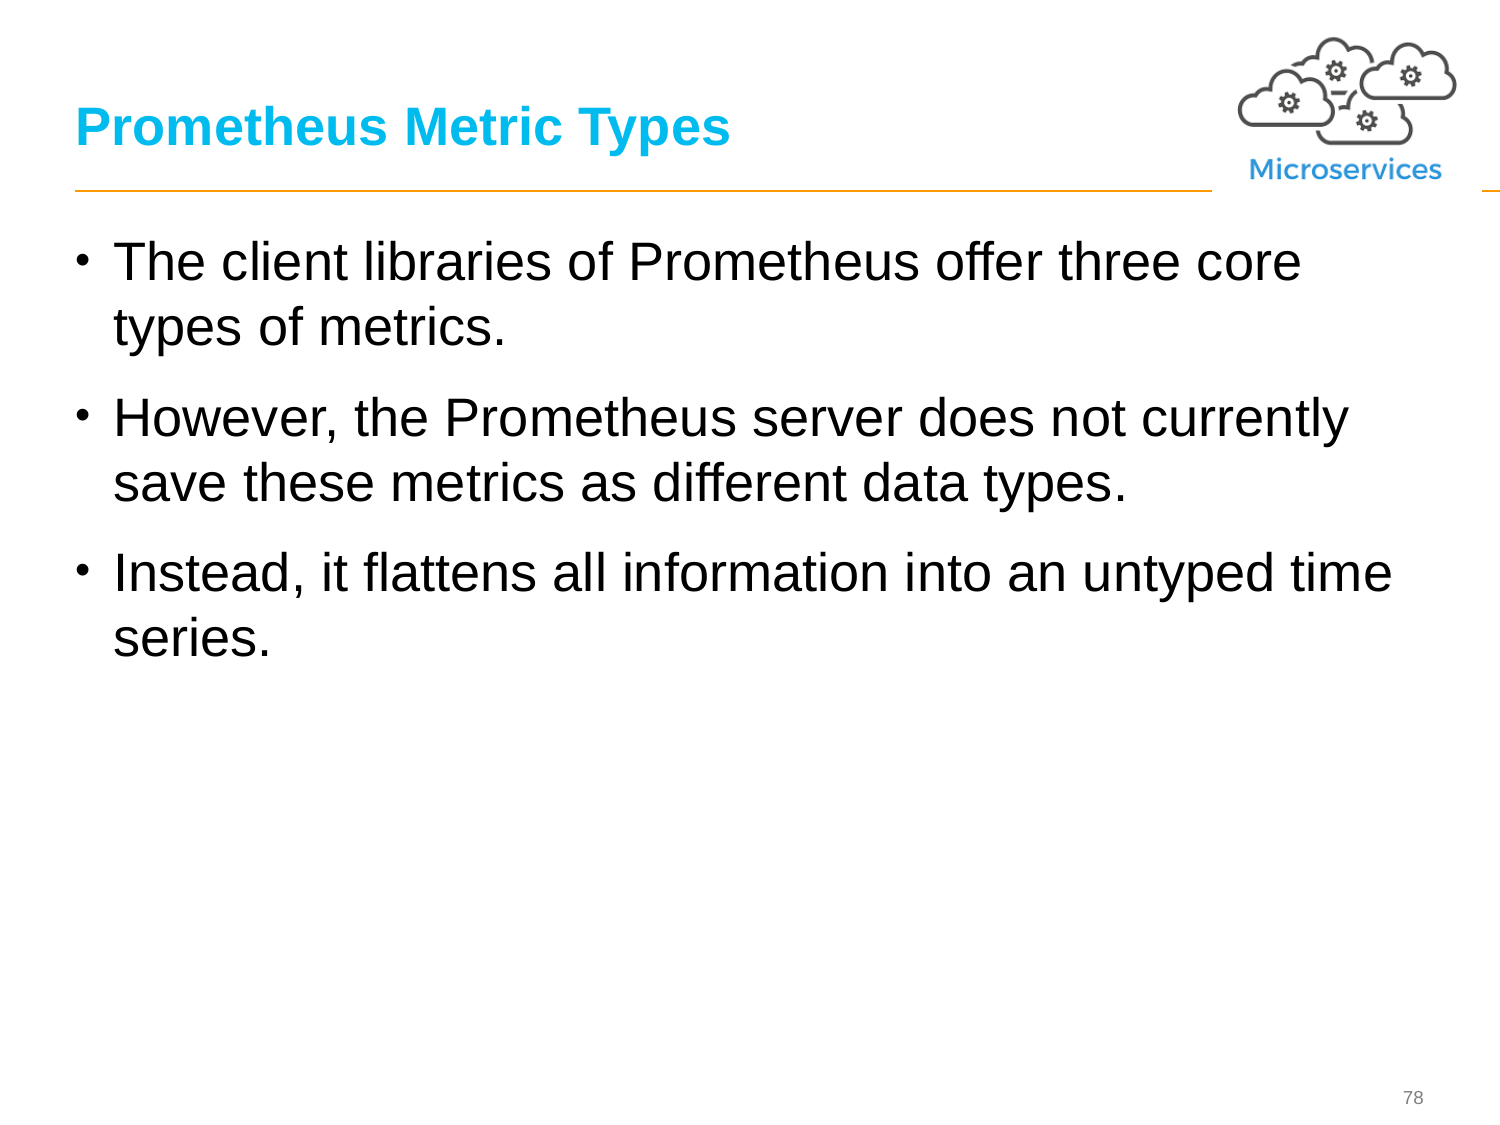

# Prometheus Metric Types
The client libraries of Prometheus offer three core types of metrics.
However, the Prometheus server does not currently save these metrics as different data types.
Instead, it flattens all information into an untyped time series.